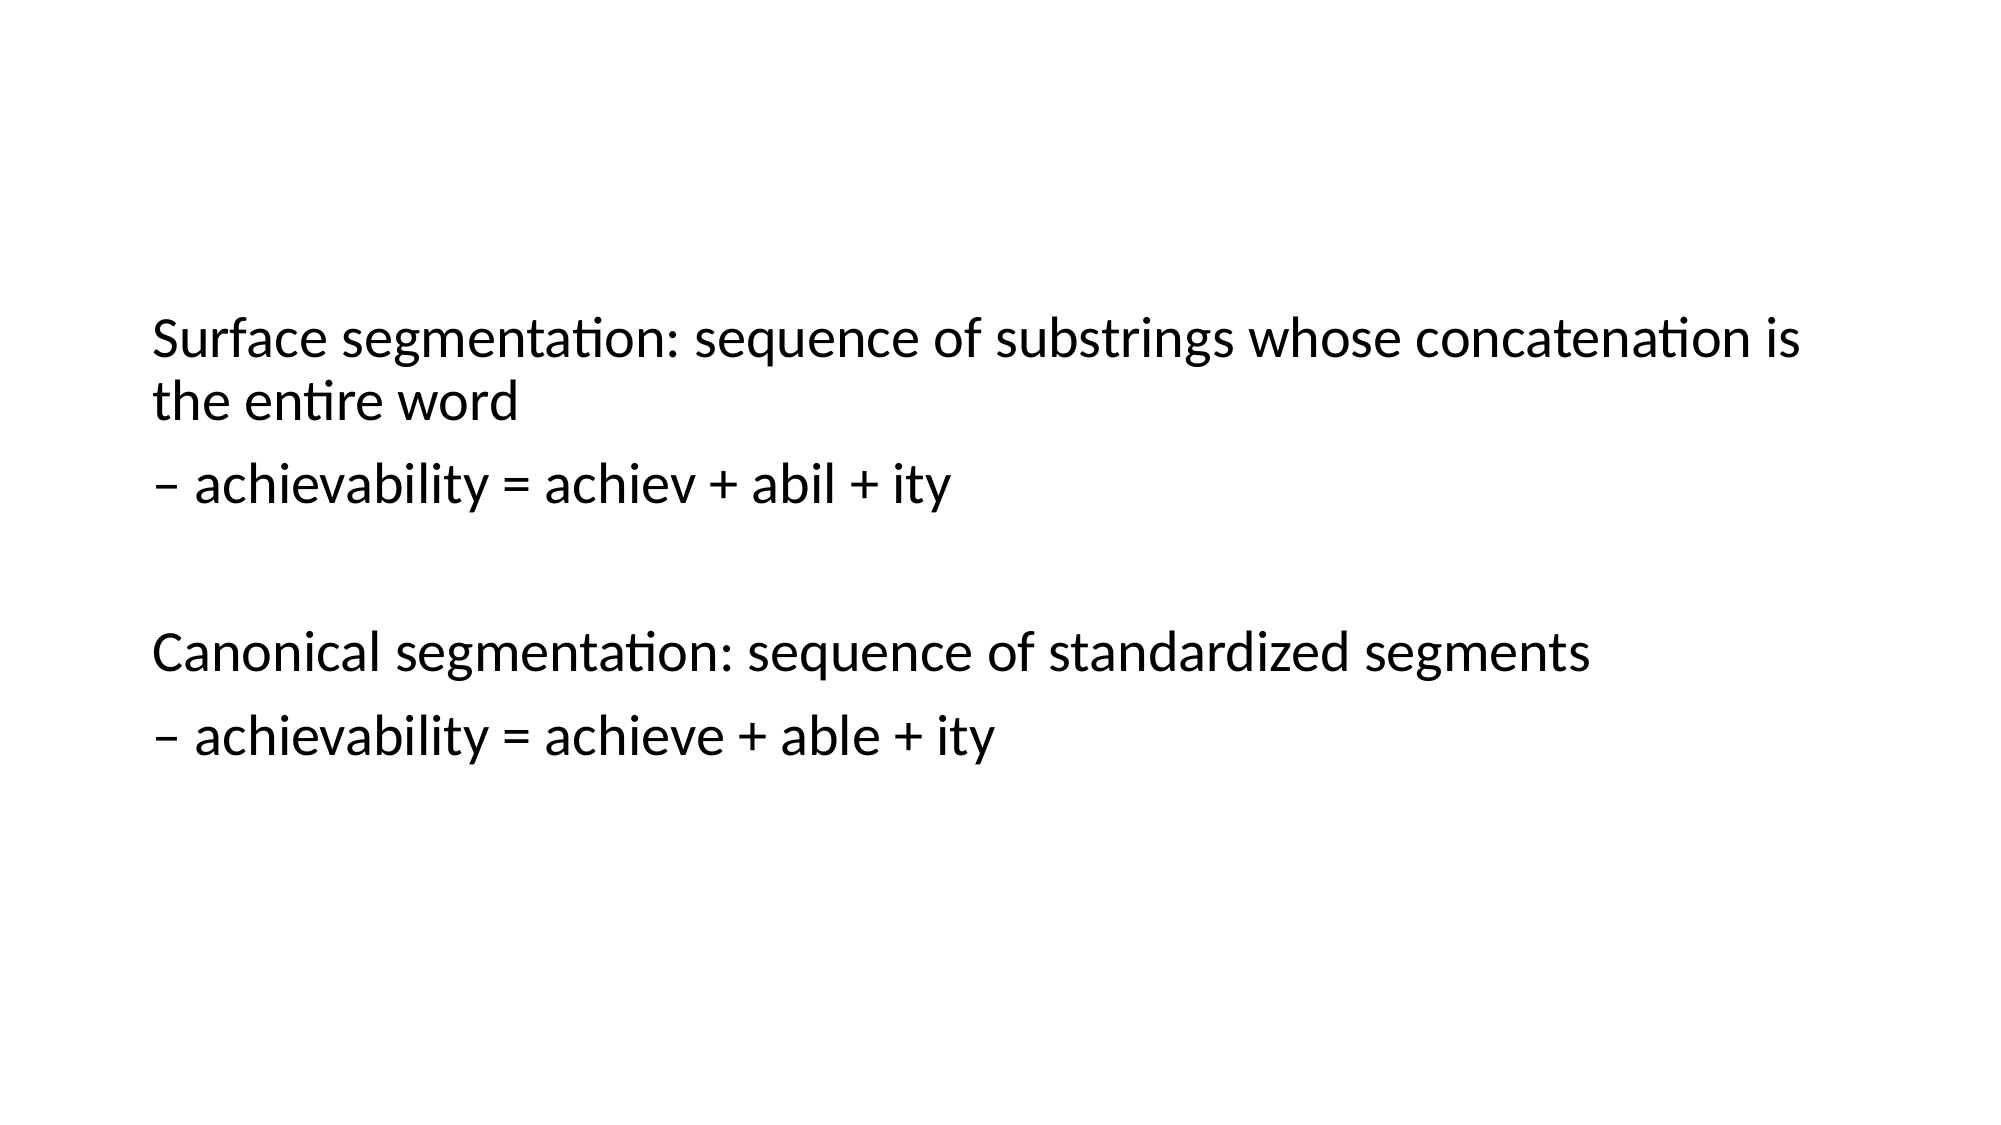

#
Surface segmentation: sequence of substrings whose concatenation is the entire word
– achievability = achiev + abil + ity

Canonical segmentation: sequence of standardized segments
– achievability = achieve + able + ity